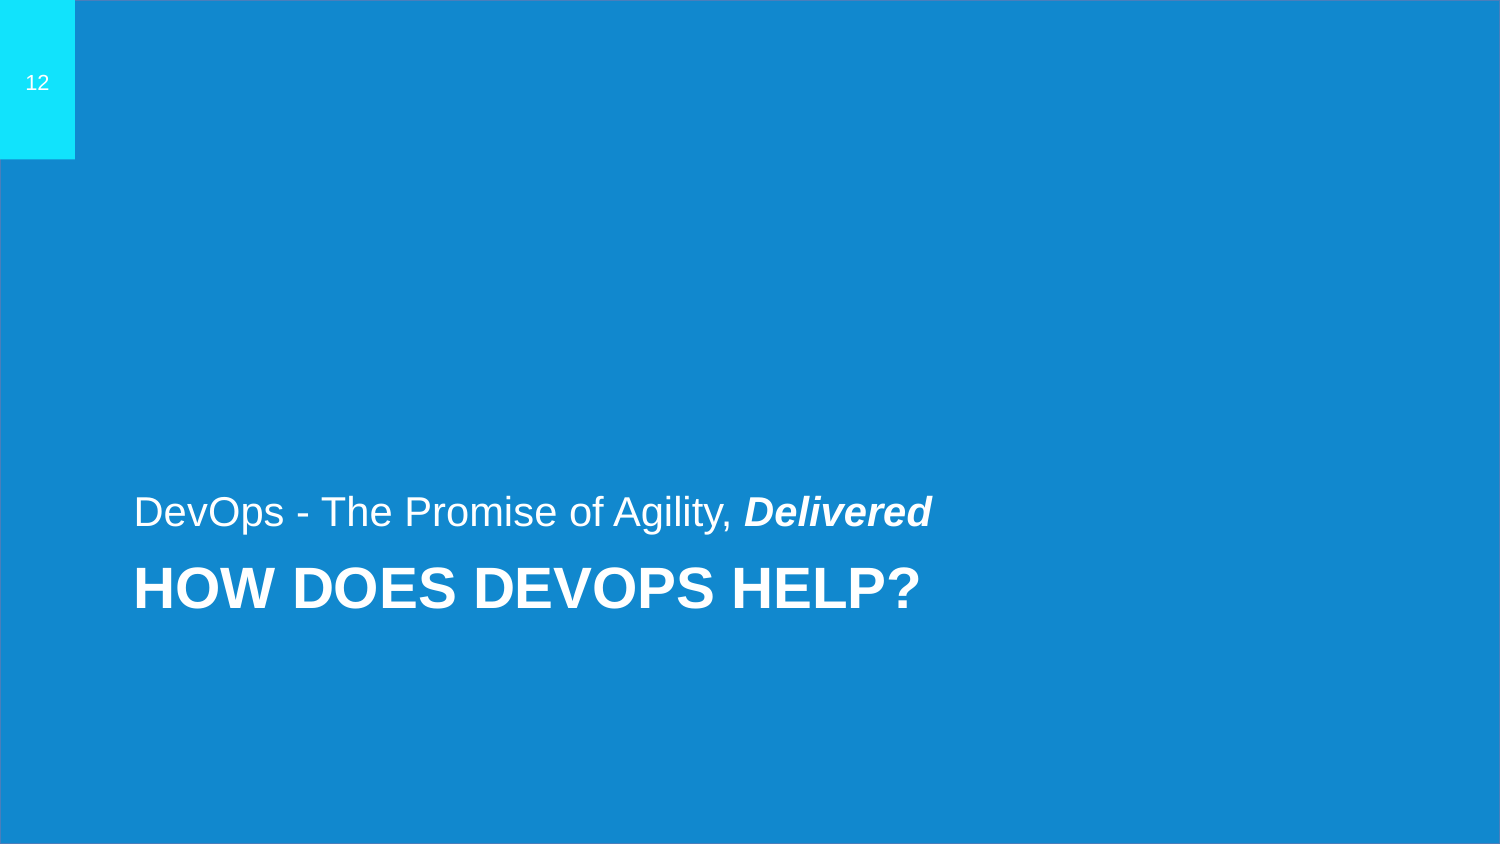

12
DevOps - The Promise of Agility, Delivered
# How Does DevOps Help?